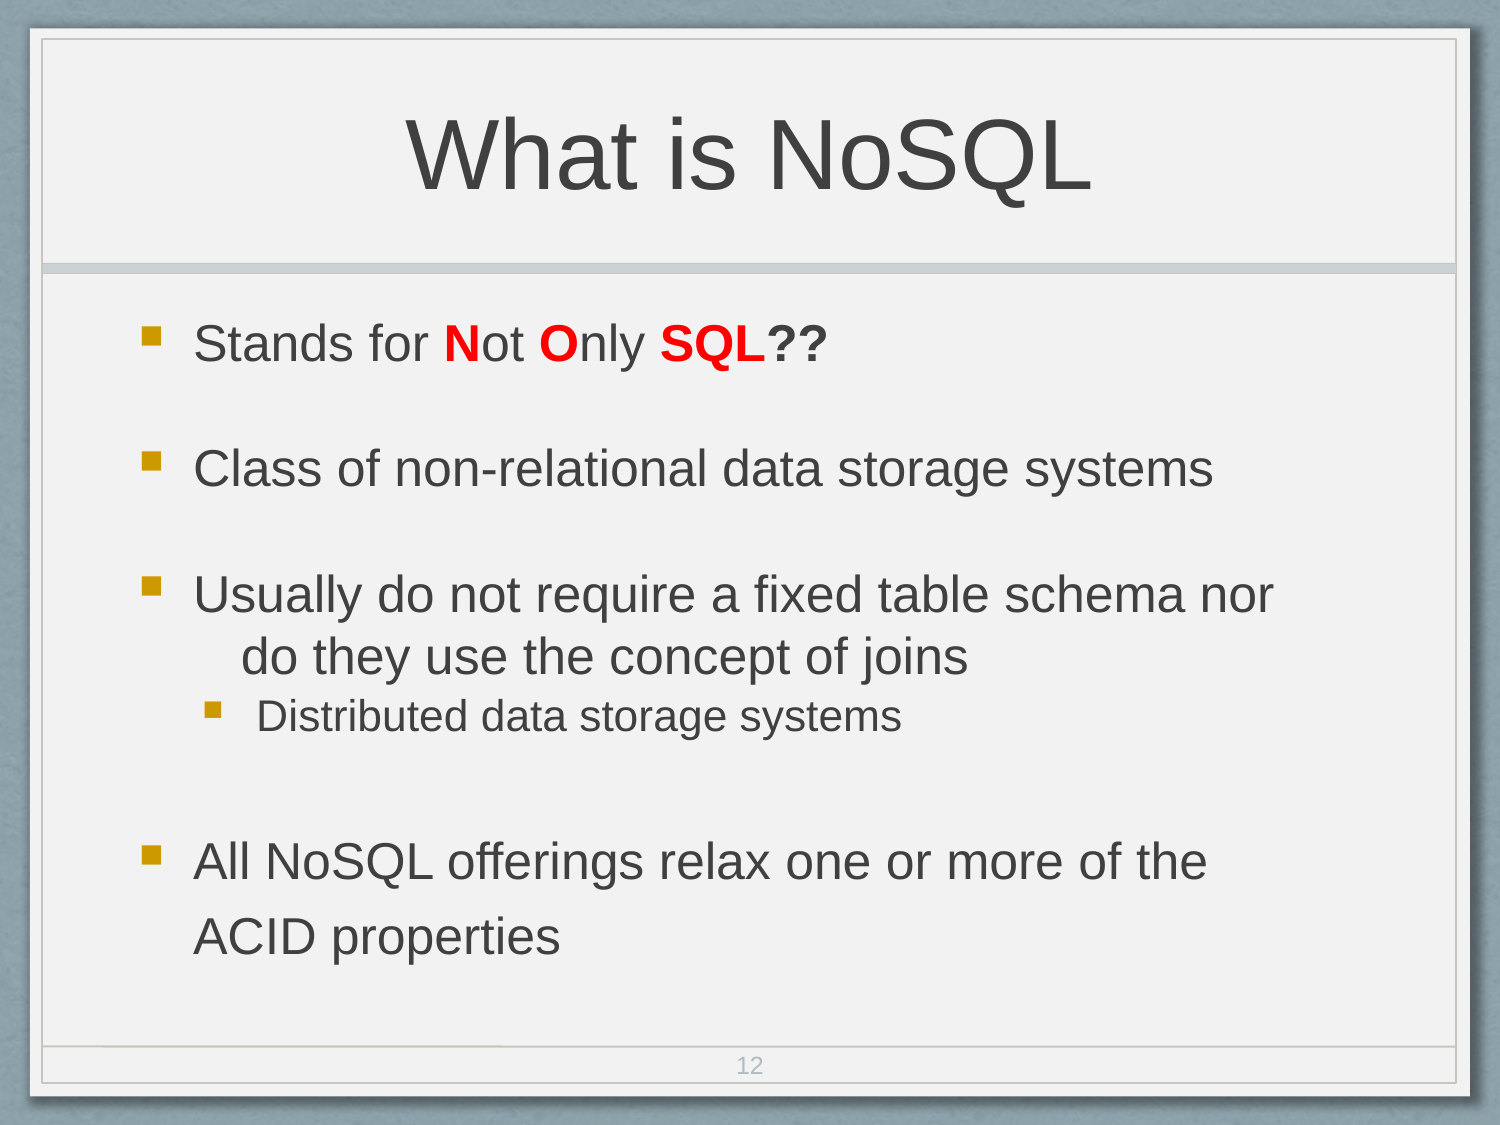

# What is NoSQL
Stands for Not Only SQL??

Class of non-relational data storage systems

Usually do not require a fixed table schema nor
       do they use the concept of joins
Distributed data storage systems

All NoSQL offerings relax one or more of the ACID properties
12